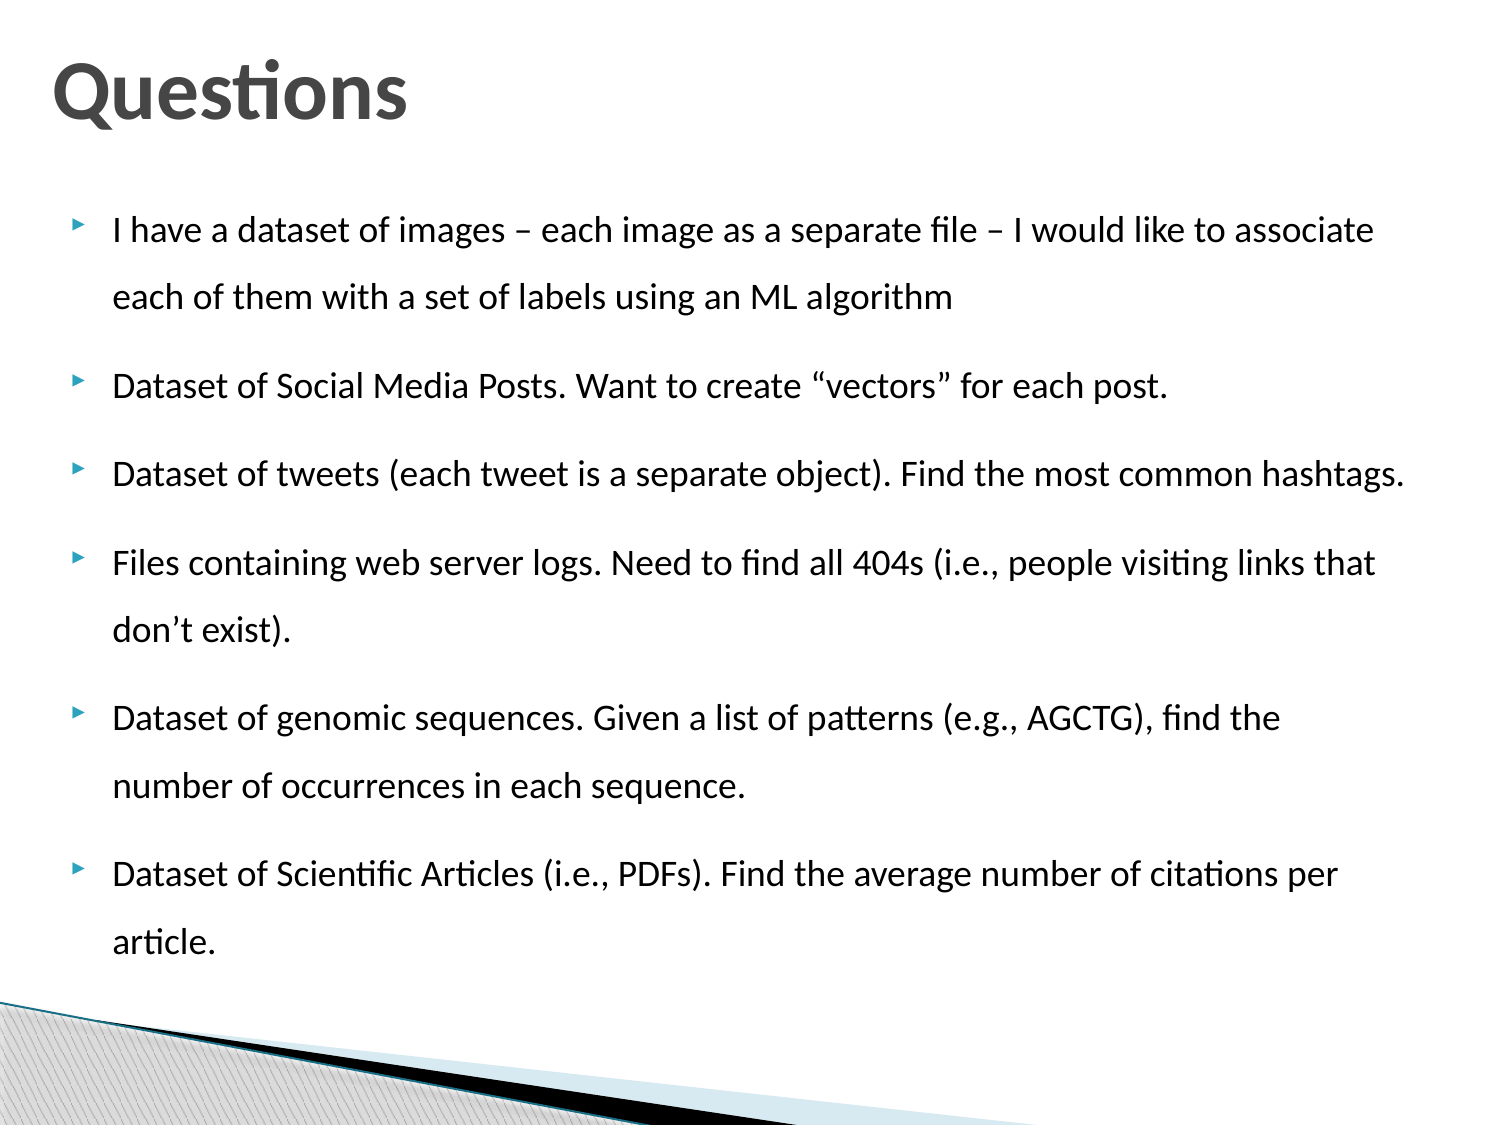

# Questions
I have a dataset of images – each image as a separate file – I would like to associate each of them with a set of labels using an ML algorithm
Dataset of Social Media Posts. Want to create “vectors” for each post.
Dataset of tweets (each tweet is a separate object). Find the most common hashtags.
Files containing web server logs. Need to find all 404s (i.e., people visiting links that don’t exist).
Dataset of genomic sequences. Given a list of patterns (e.g., AGCTG), find the number of occurrences in each sequence.
Dataset of Scientific Articles (i.e., PDFs). Find the average number of citations per article.